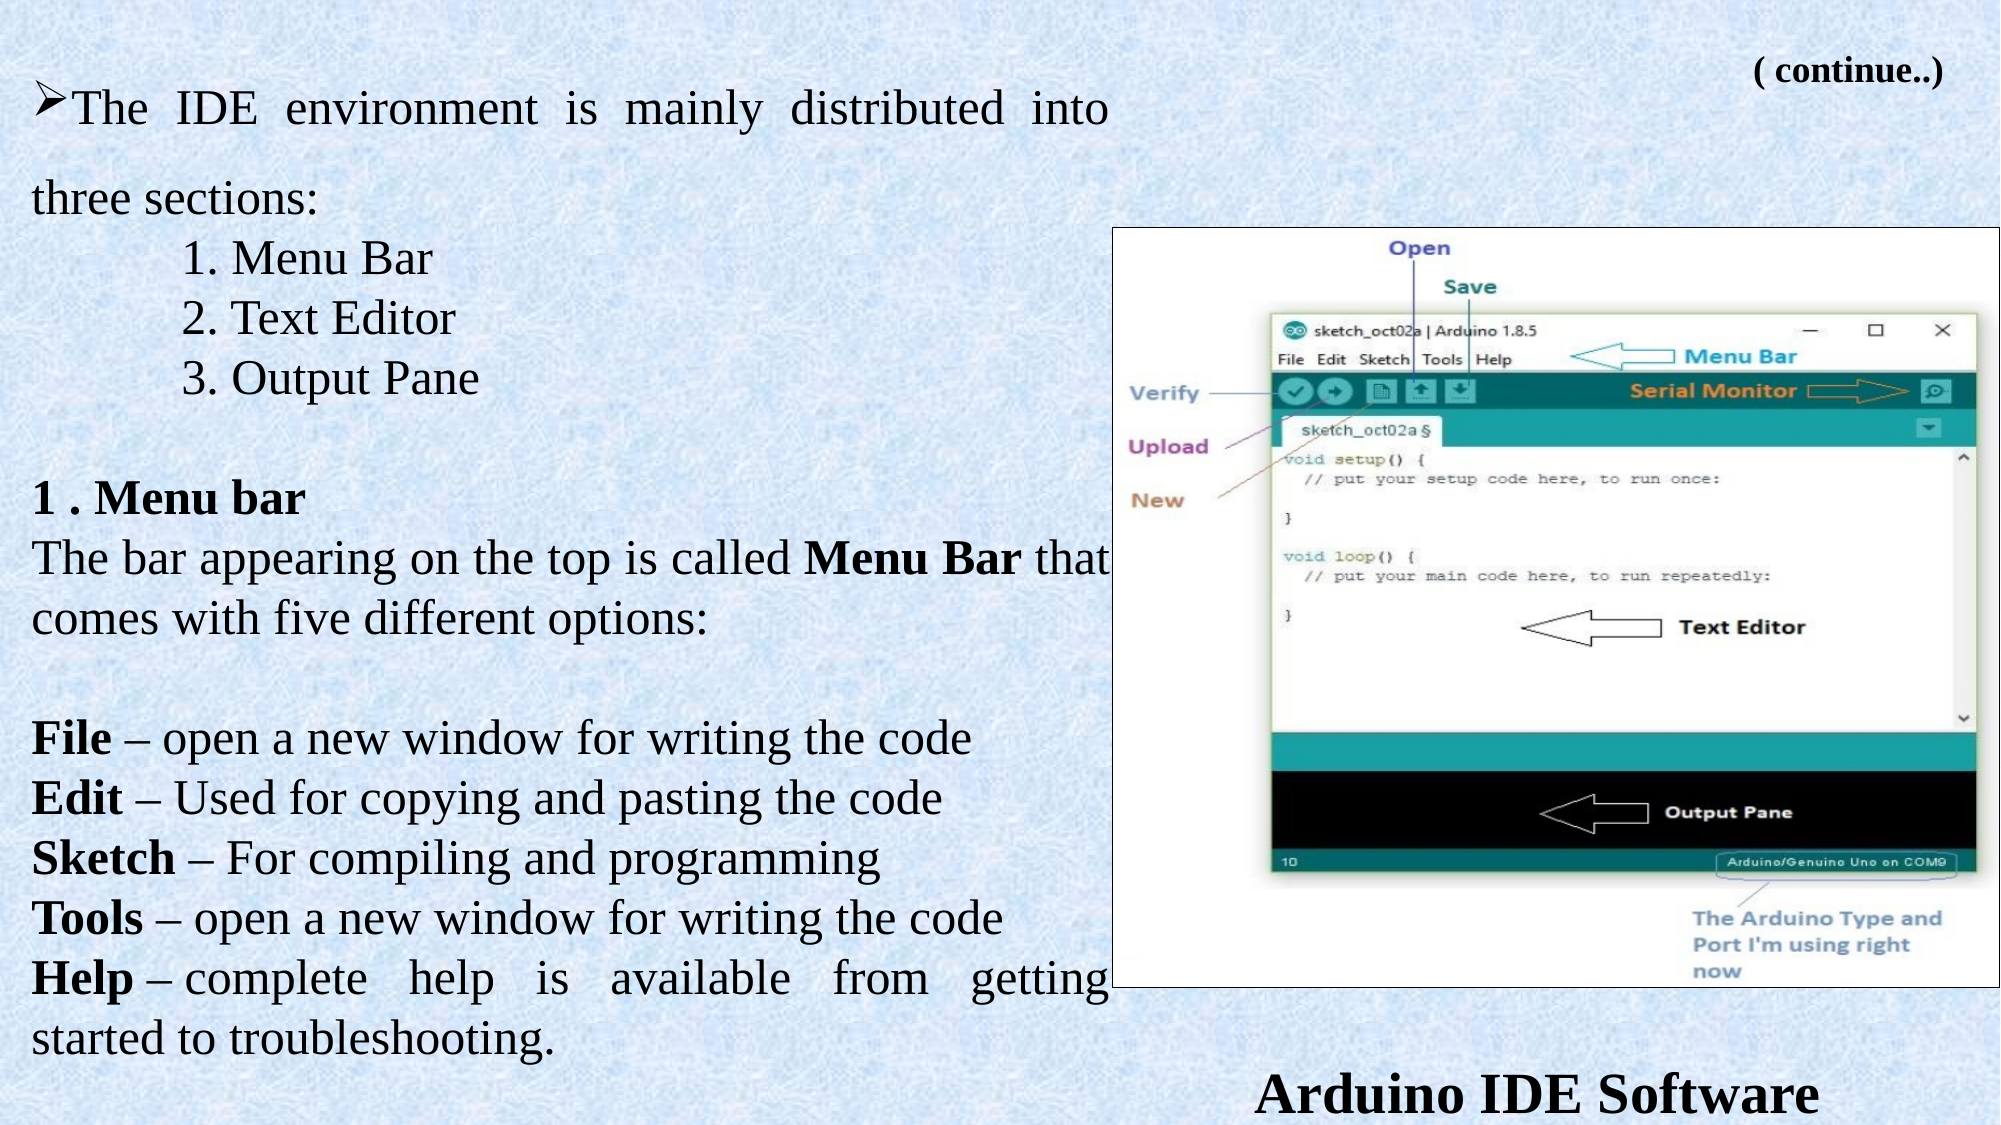

The IDE environment is mainly distributed into three sections:
	1. Menu Bar
	2. Text Editor
	3. Output Pane

1 . Menu bar
The bar appearing on the top is called Menu Bar that comes with five different options:

File – open a new window for writing the code
Edit – Used for copying and pasting the code
Sketch – For compiling and programming
Tools – open a new window for writing the code
Help – complete help is available from getting started to troubleshooting.

( continue..)

Arduino IDE Software